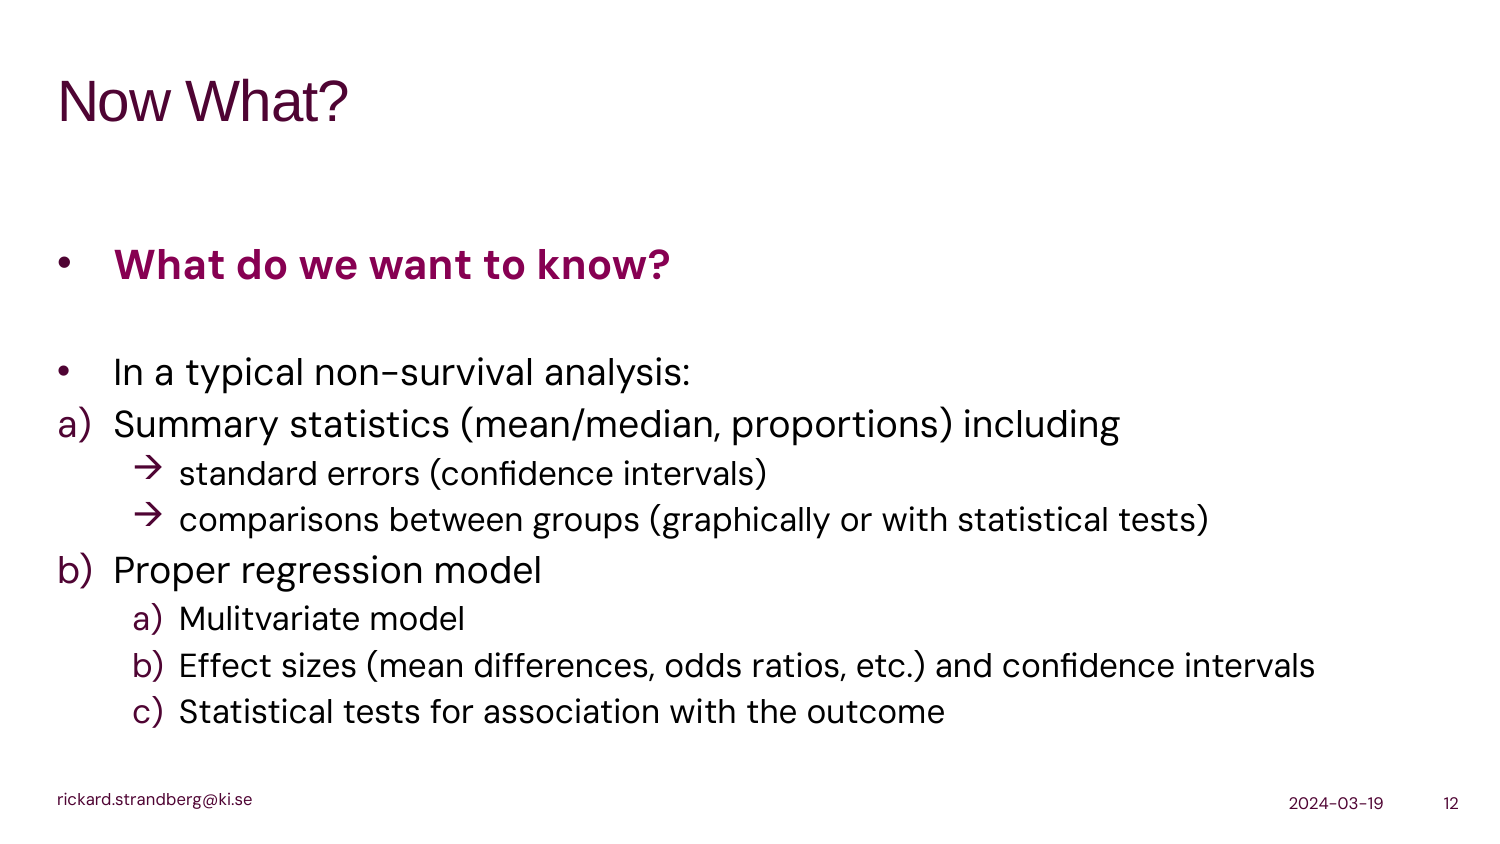

# Now What?
What do we want to know?

In a typical non-survival analysis:
Summary statistics (mean/median, proportions) including
standard errors (confidence intervals)
comparisons between groups (graphically or with statistical tests)
Proper regression model
Mulitvariate model
Effect sizes (mean differences, odds ratios, etc.) and confidence intervals
Statistical tests for association with the outcome

2024-03-19
12
rickard.strandberg@ki.se